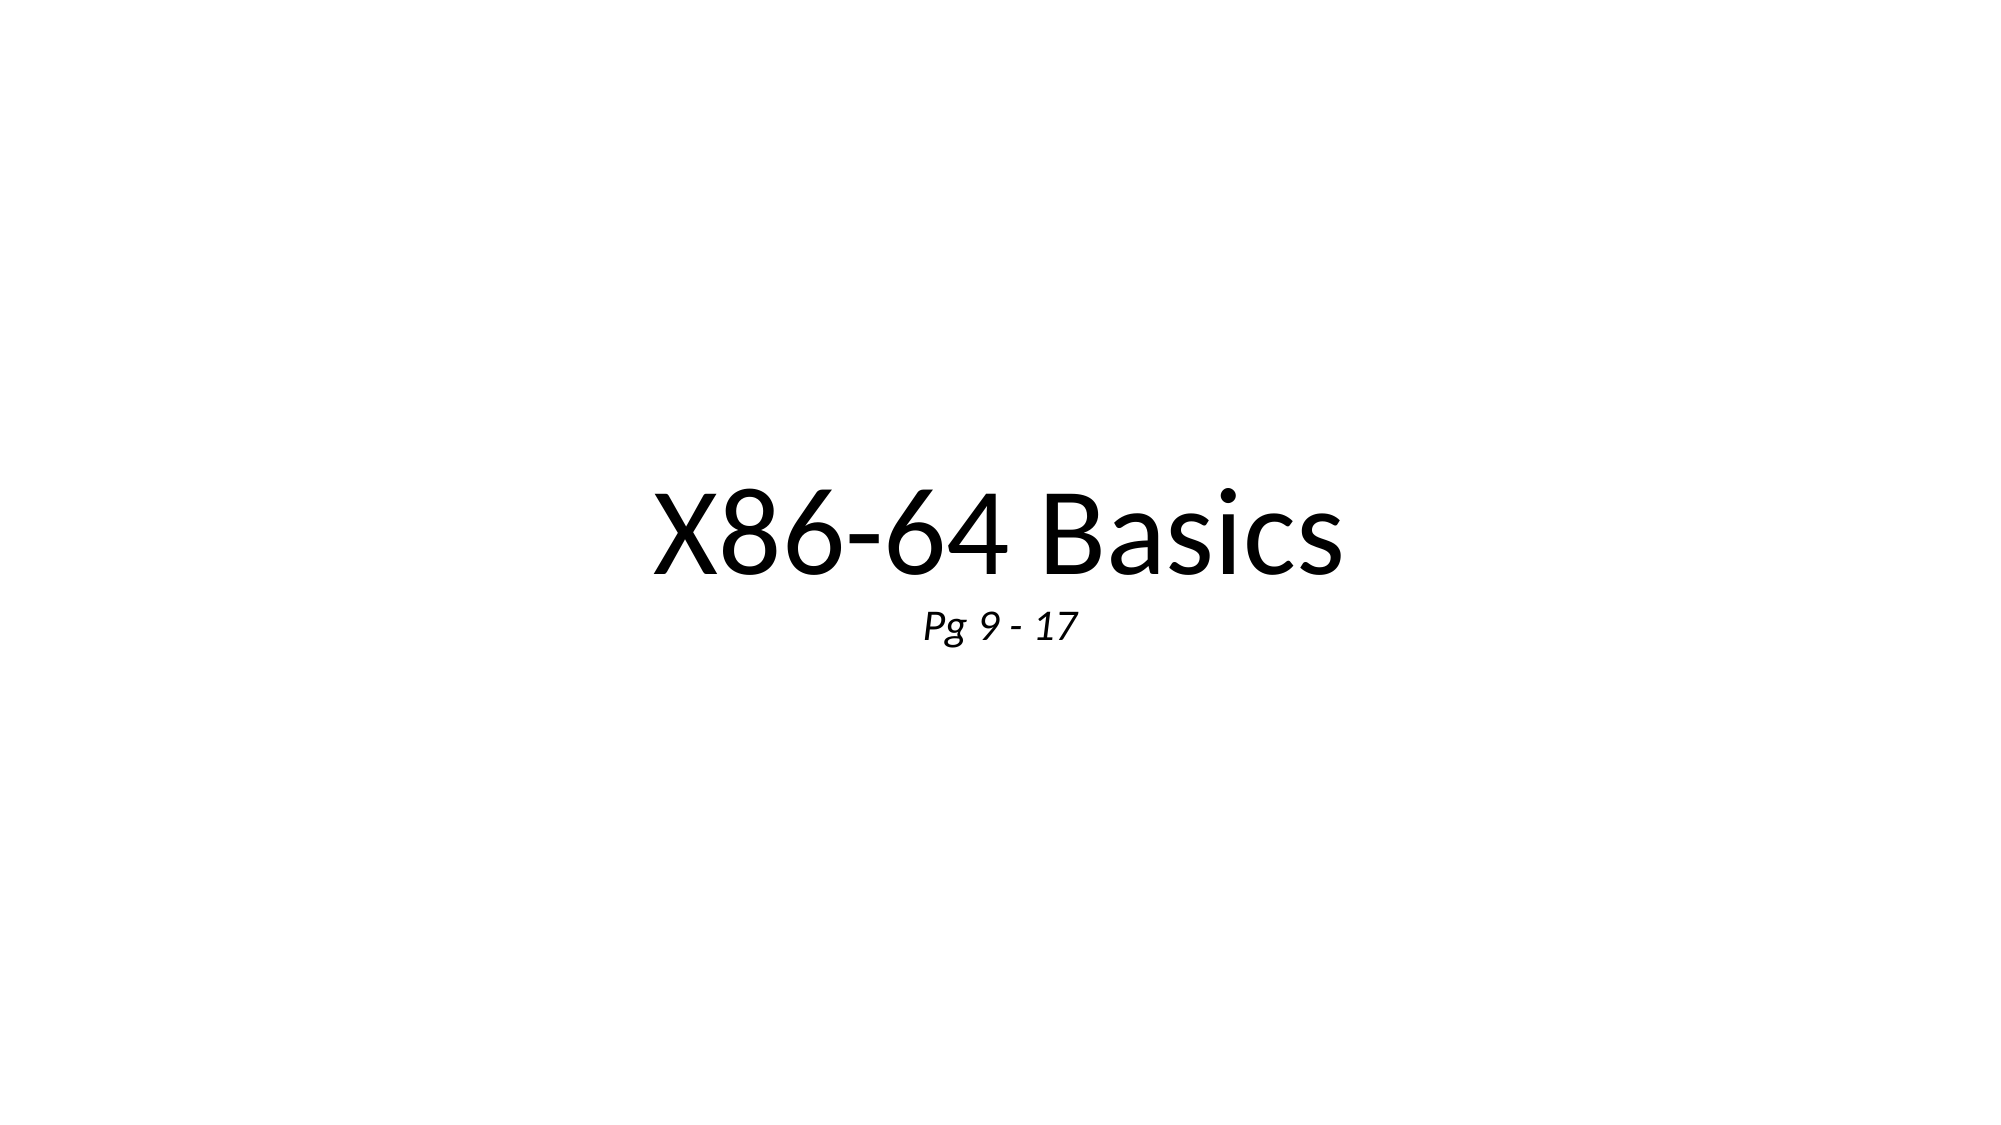

# X86-64 Basics
Pg 9 - 17